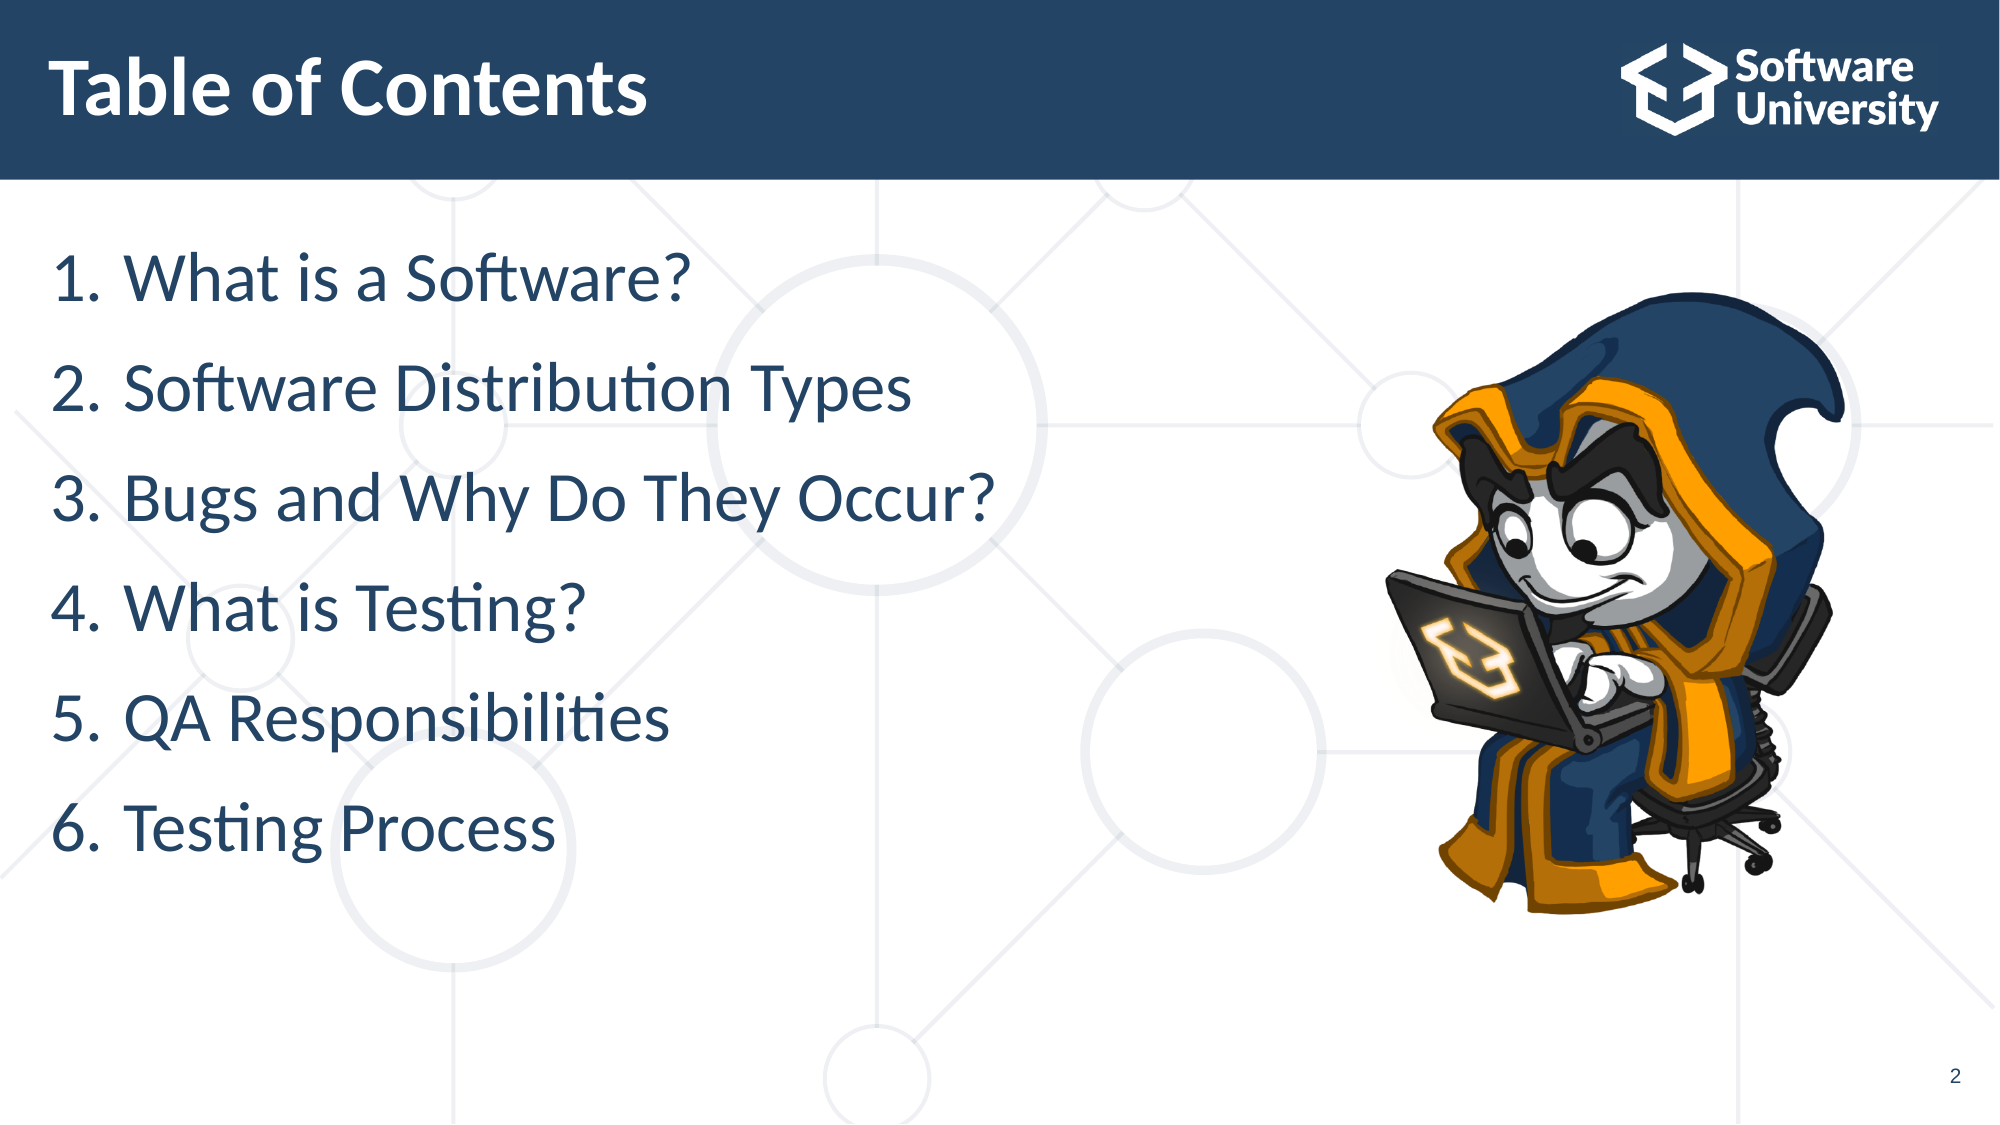

# Table of Contents
What is a Software?
Software Distribution Types
Bugs and Why Do They Occur?
What is Testing?
QA Responsibilities
Testing Process
2